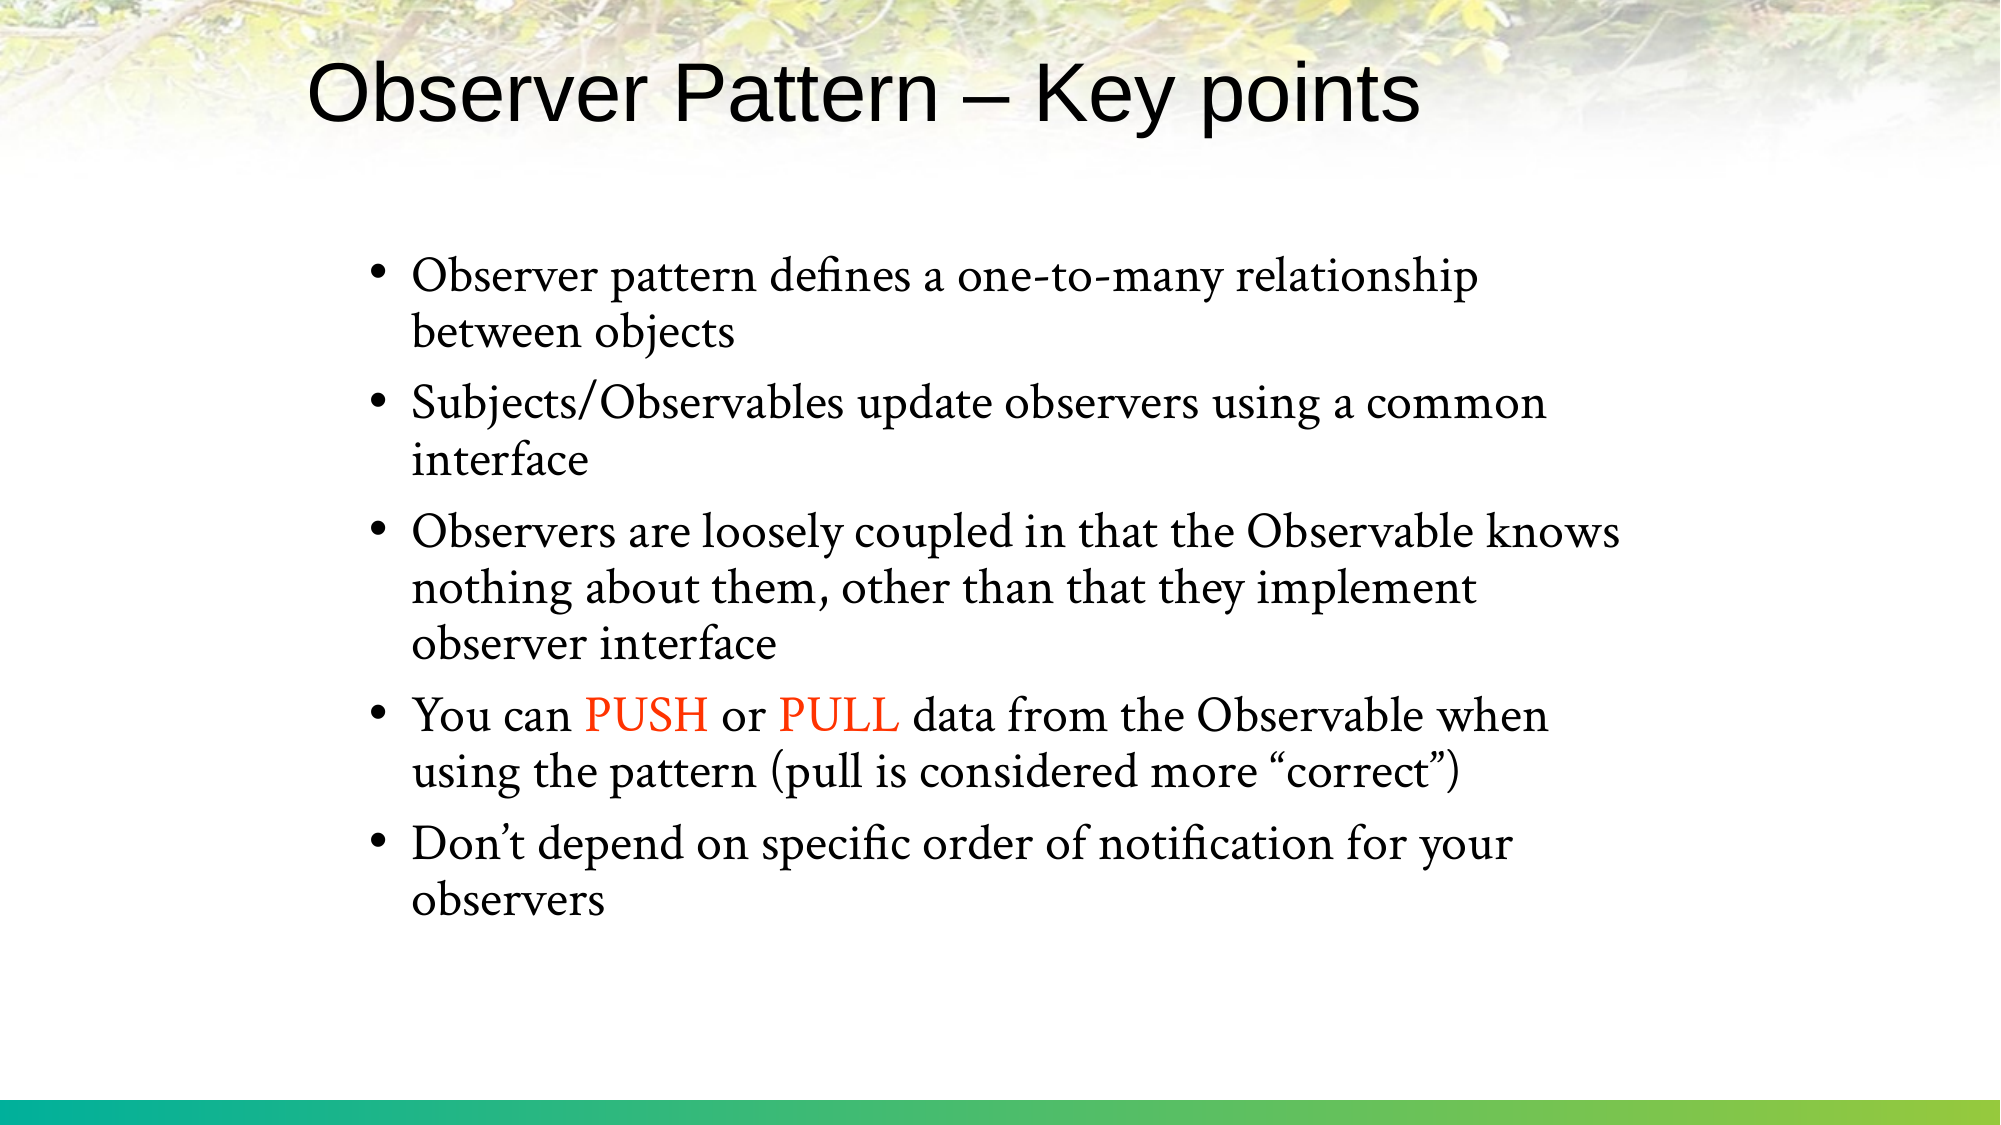

# Observer Pattern – Key points
Observer pattern defines a one-to-many relationship between objects
Subjects/Observables update observers using a common interface
Observers are loosely coupled in that the Observable knows nothing about them, other than that they implement observer interface
You can PUSH or PULL data from the Observable when using the pattern (pull is considered more “correct”)
Don’t depend on specific order of notification for your observers